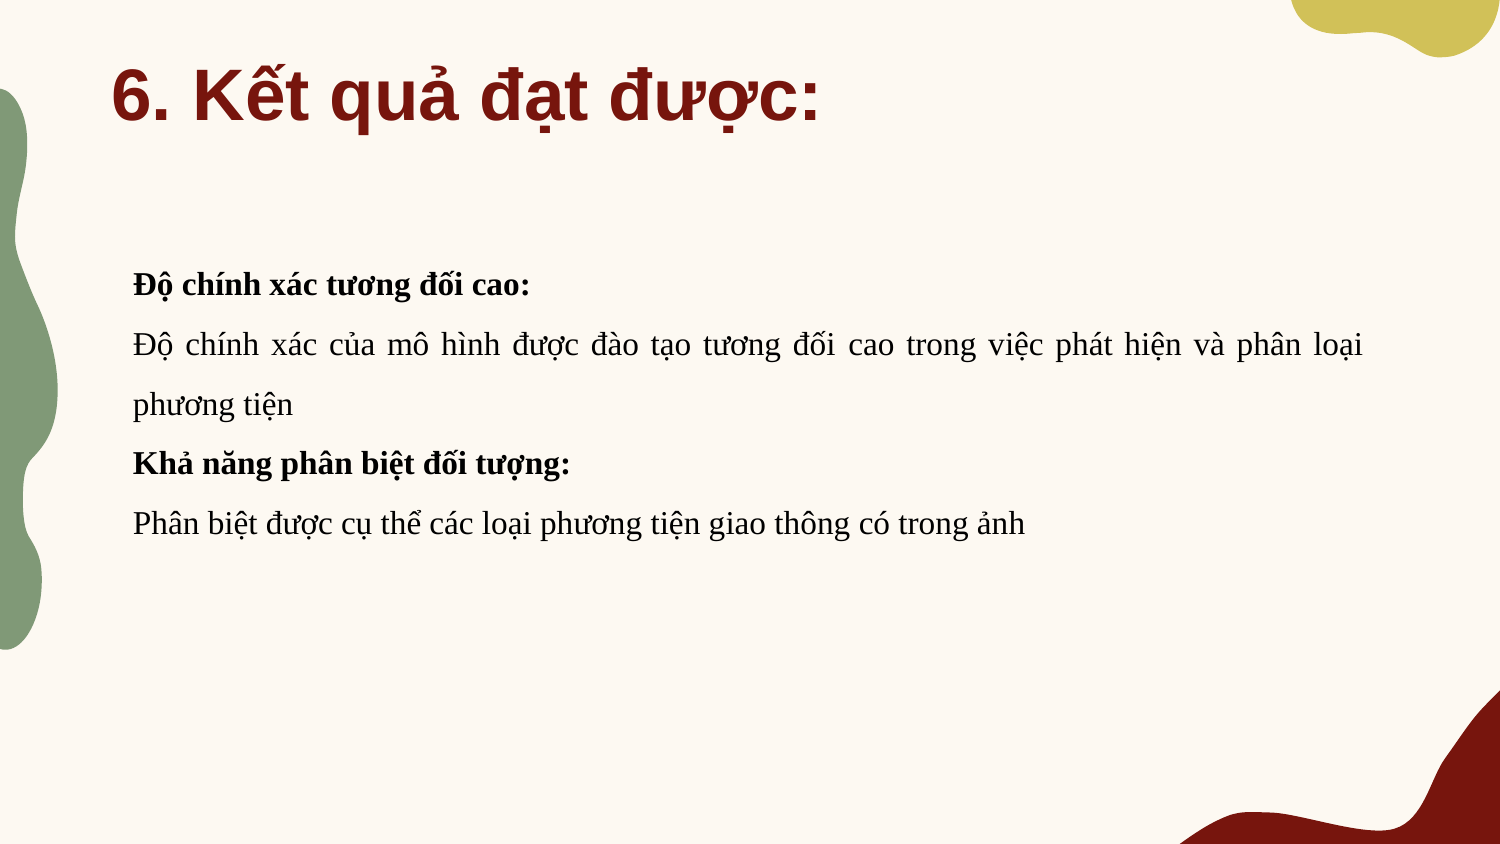

# 6. Kết quả đạt được:
Độ chính xác tương đối cao:
Độ chính xác của mô hình được đào tạo tương đối cao trong việc phát hiện và phân loại phương tiện
Khả năng phân biệt đối tượng:
Phân biệt được cụ thể các loại phương tiện giao thông có trong ảnh